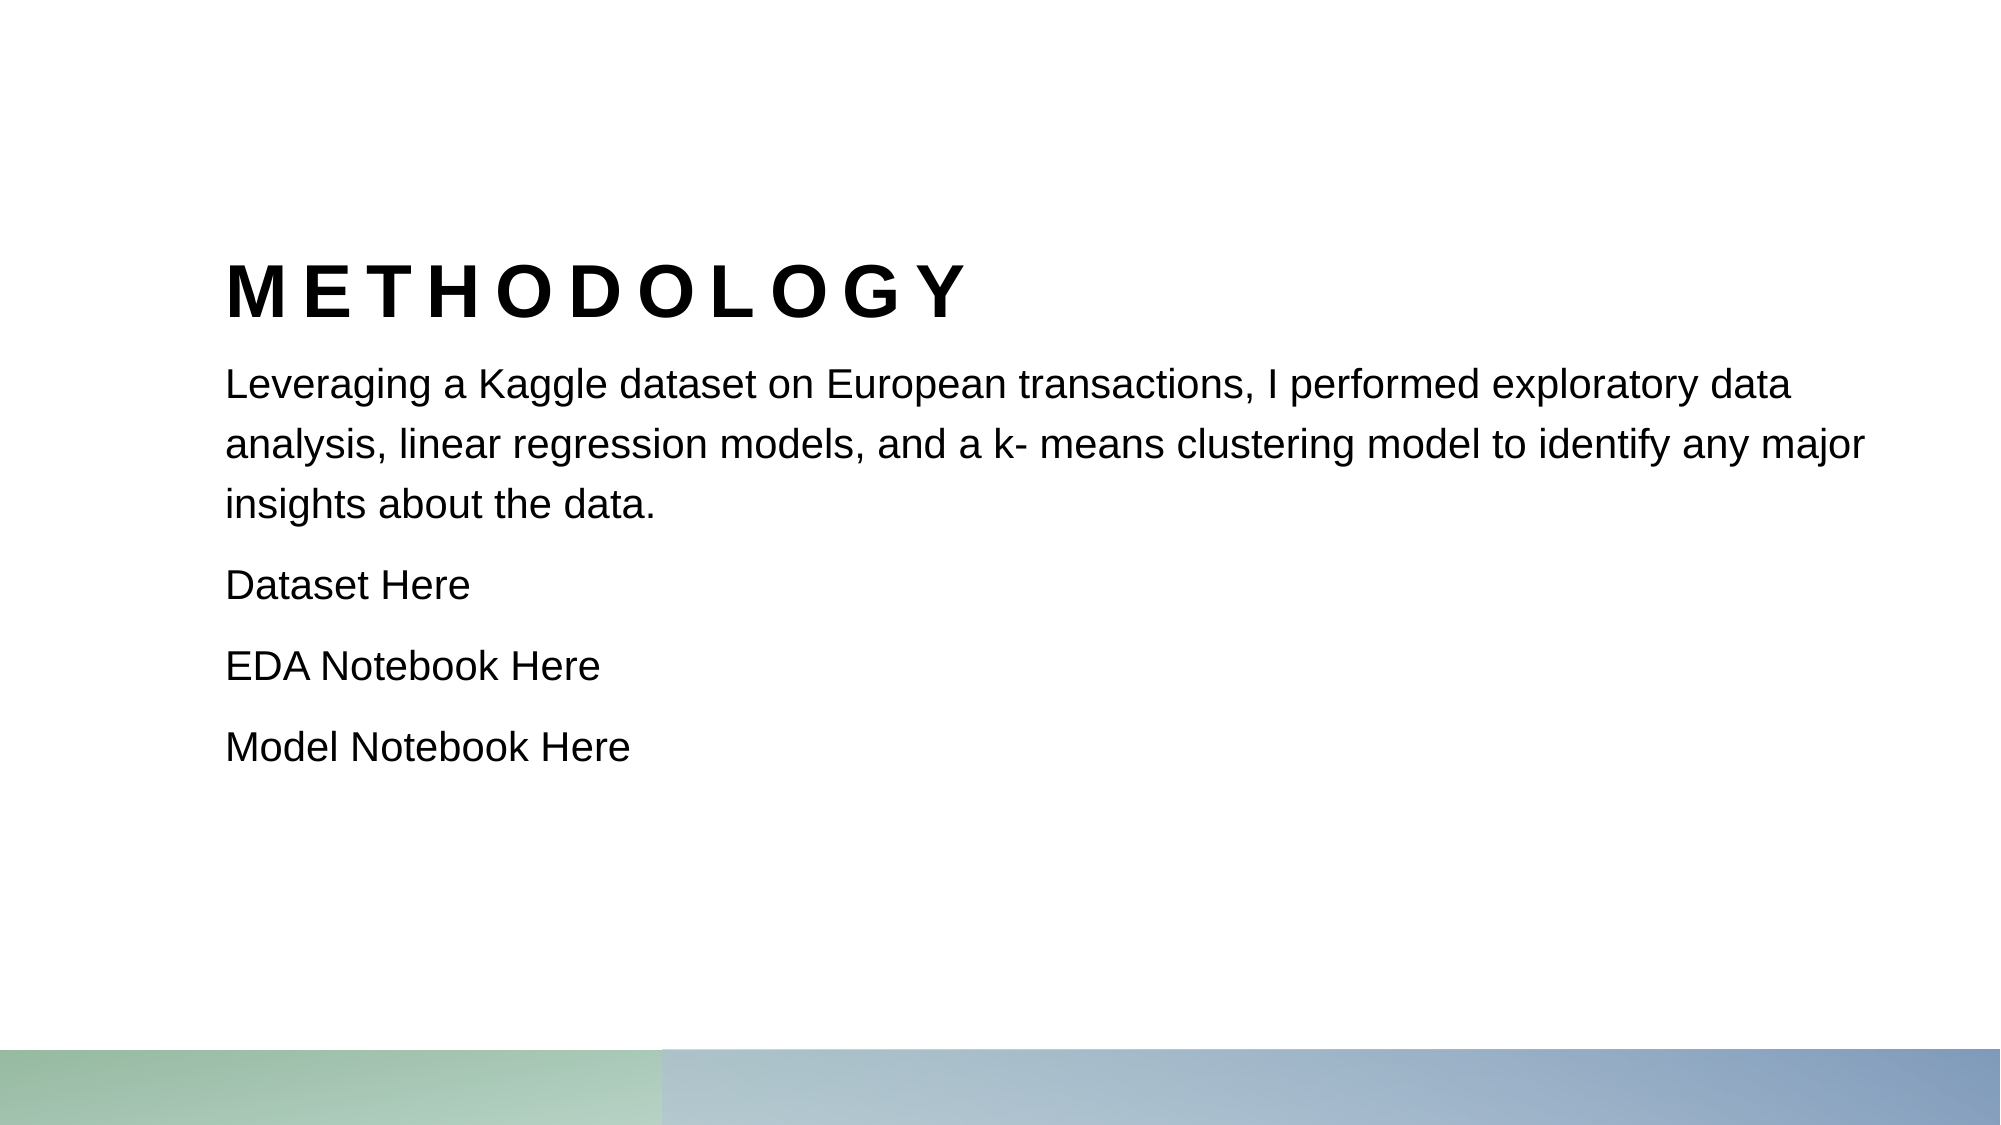

# Methodology
Leveraging a Kaggle dataset on European transactions, I performed exploratory data analysis, linear regression models, and a k- means clustering model to identify any major insights about the data.
Dataset Here
EDA Notebook Here
Model Notebook Here